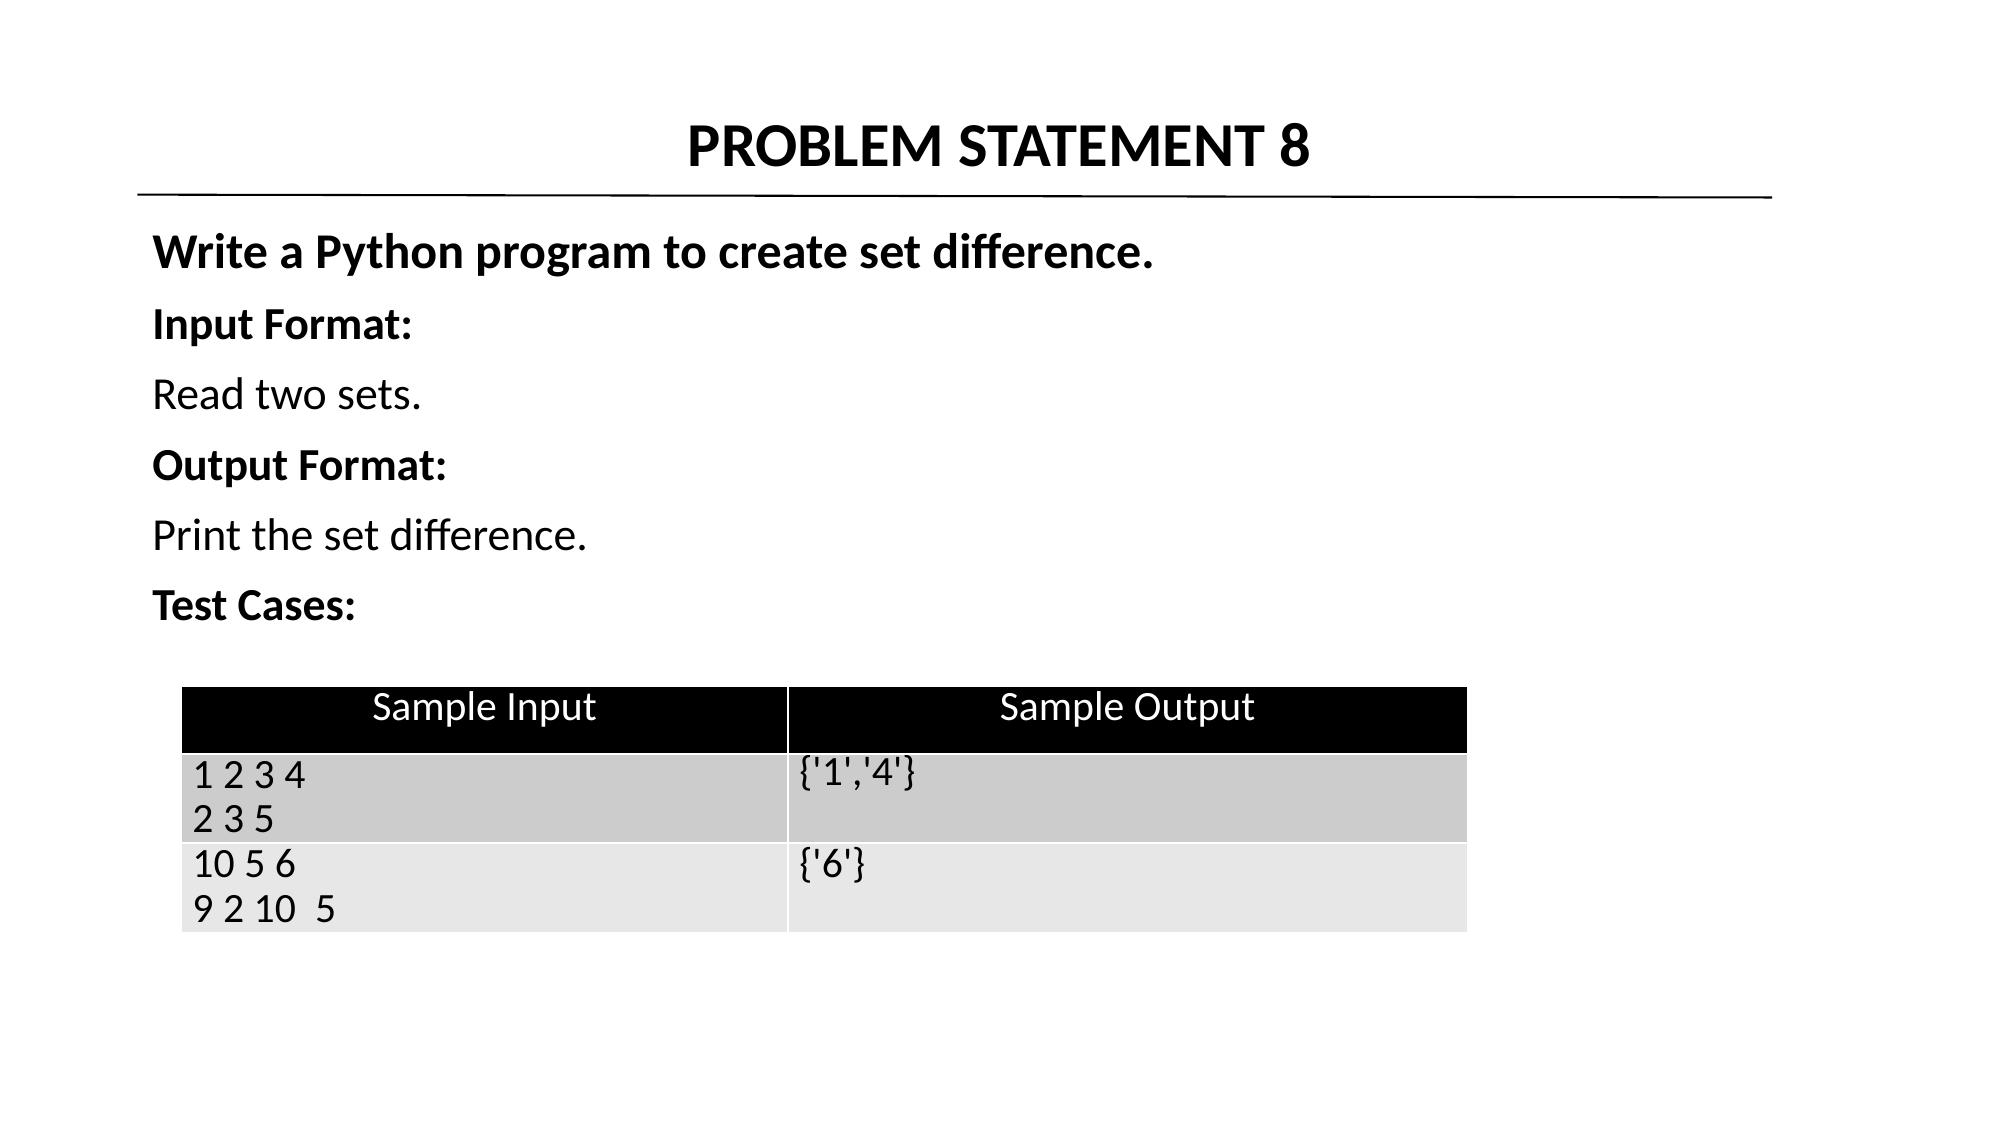

# PROBLEM STATEMENT 8
Write a Python program to create set difference.
Input Format:
Read two sets.
Output Format:
Print the set difference.
Test Cases:

| Sample Input | Sample Output |
| --- | --- |
| 1 2 3 4 2 3 5 | {'1','4'} |
| 10 5 6 9 2 10 5 | {'6'} |